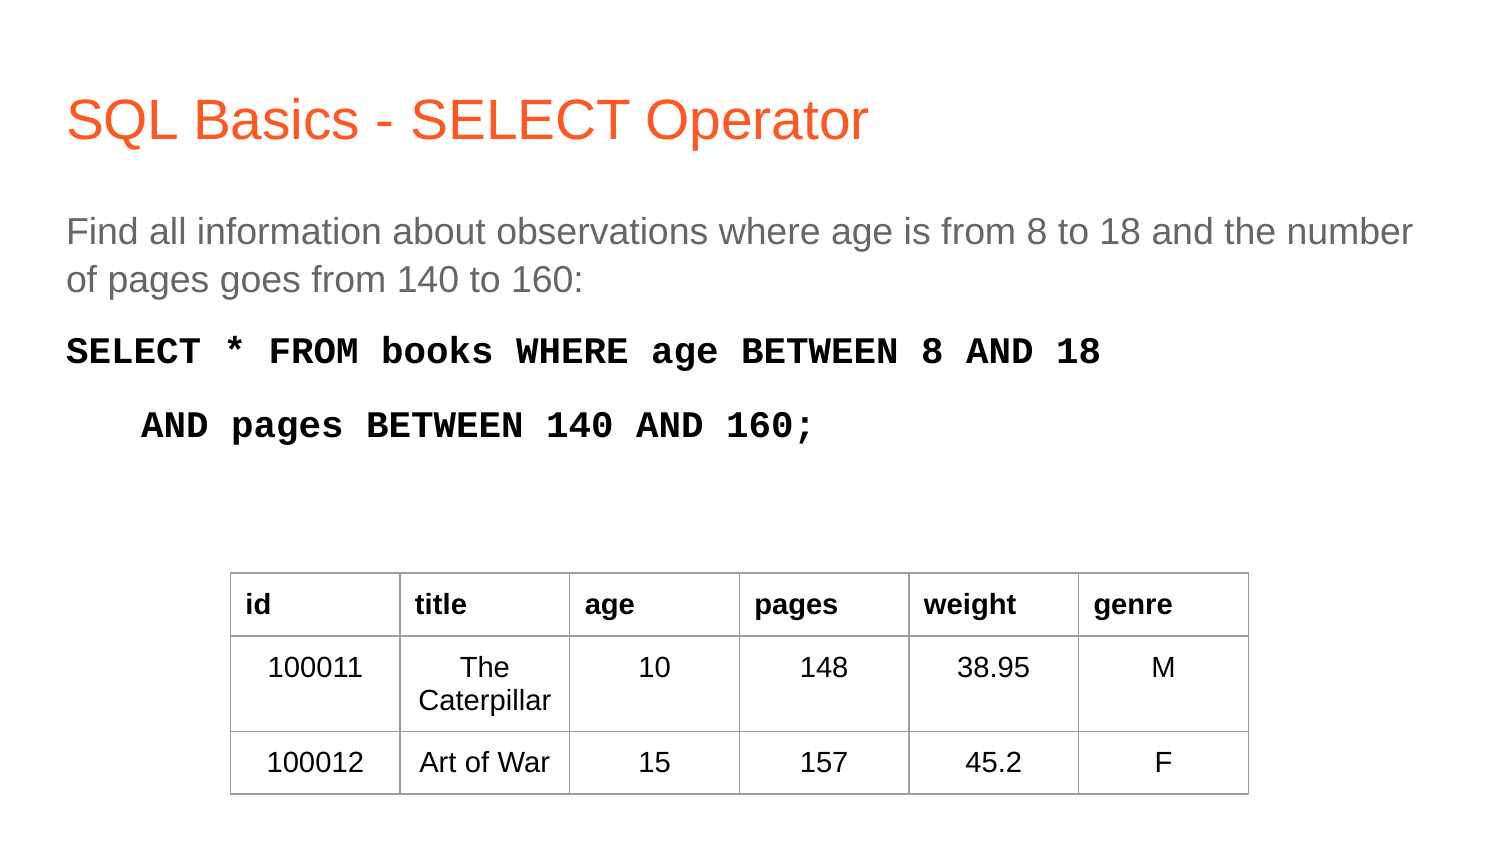

# SQL Basics - SELECT Operator
Find all information about observations where age is from 8 to 18 and the number of pages goes from 140 to 160:
SELECT * FROM books WHERE age BETWEEN 8 AND 18
AND pages BETWEEN 140 AND 160;
| id | title | age | pages | weight | genre |
| --- | --- | --- | --- | --- | --- |
| 100011 | The Caterpillar | 10 | 148 | 38.95 | M |
| 100012 | Art of War | 15 | 157 | 45.2 | F |